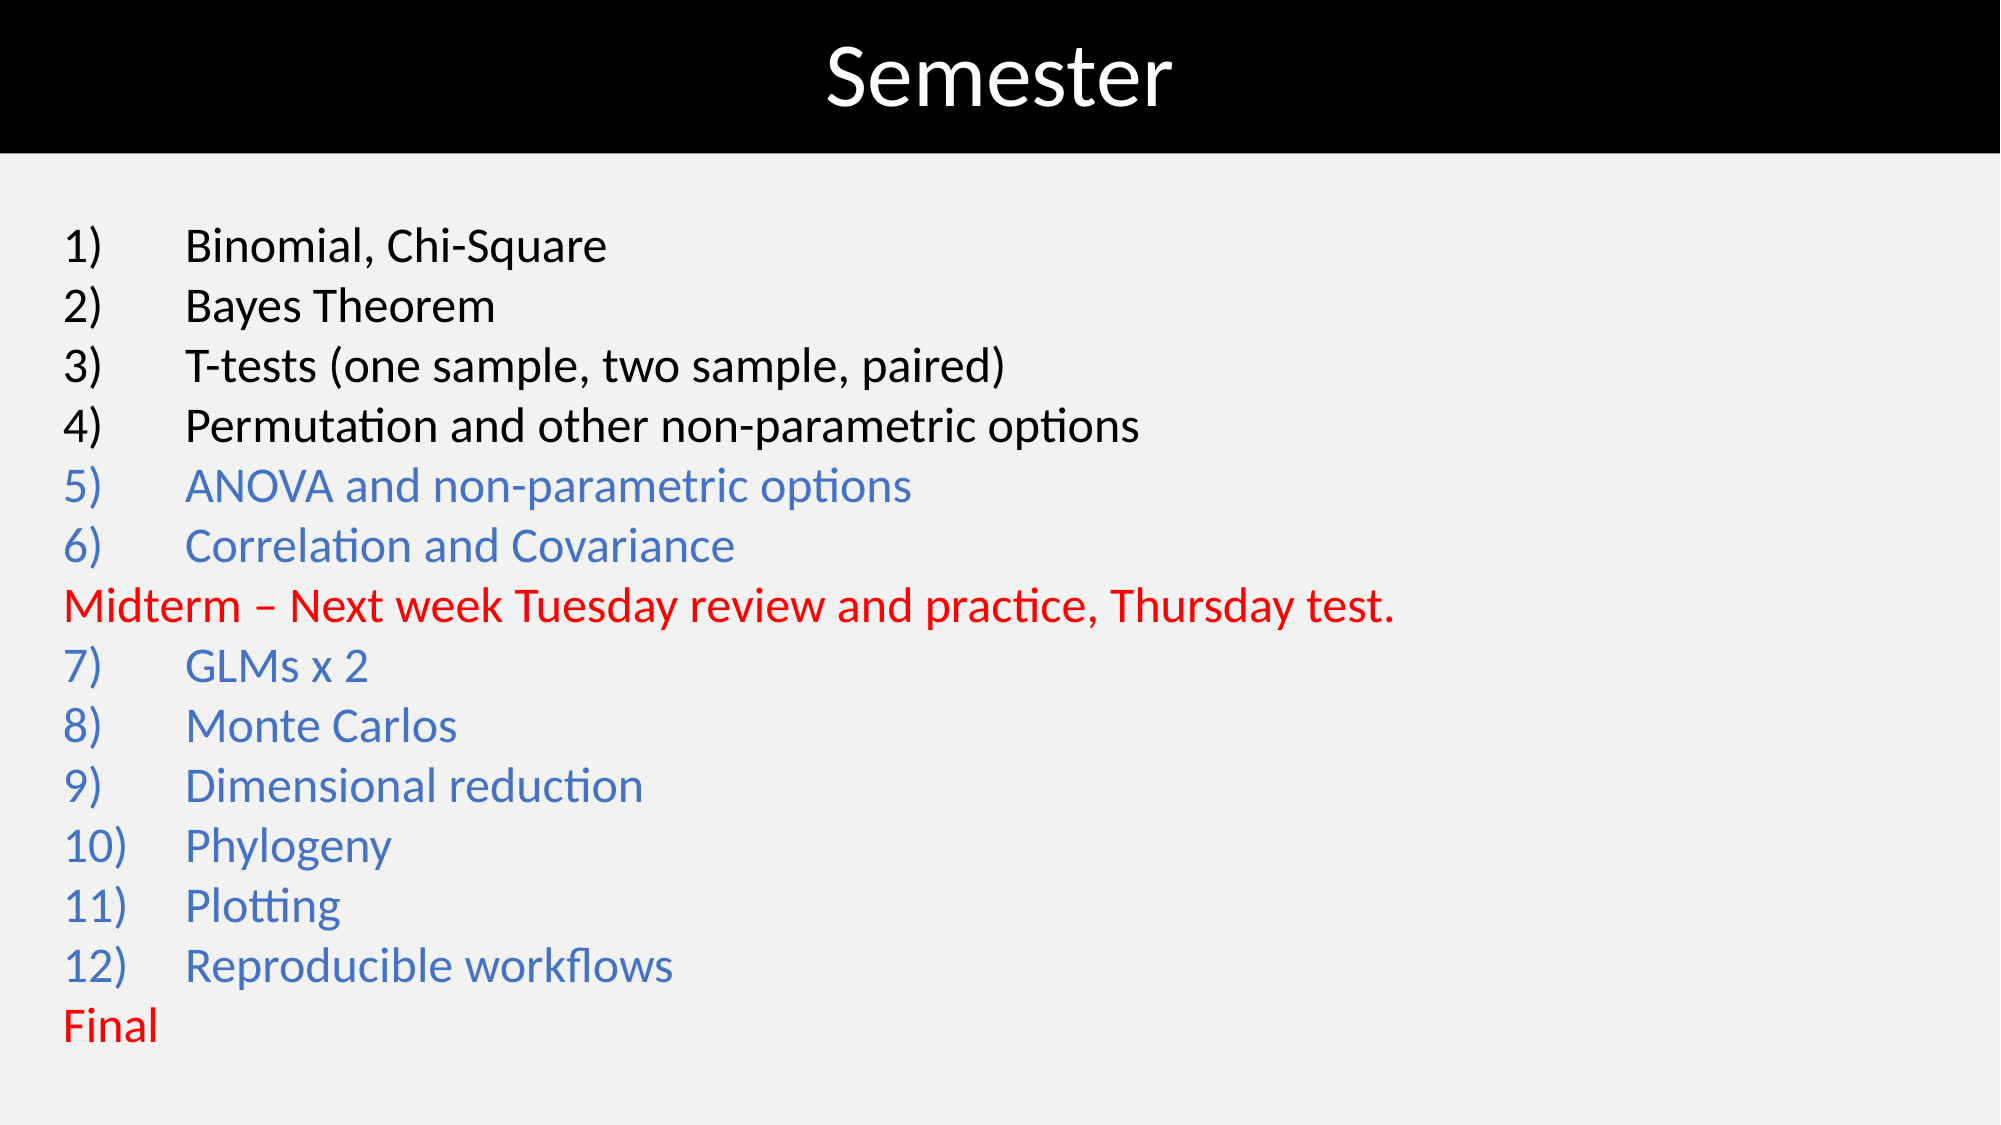

# Semester
Binomial, Chi-Square
Bayes Theorem
T-tests (one sample, two sample, paired)
Permutation and other non-parametric options
ANOVA and non-parametric options
Correlation and Covariance
Midterm – Next week Tuesday review and practice, Thursday test.
GLMs x 2
Monte Carlos
Dimensional reduction
Phylogeny
Plotting
Reproducible workflows
Final
language (parameter, data, statistic, p-value, etc.)
Reproducibility crisis
Frequentist vs Bayesian
Basic plotting
Readable code
Types of replication